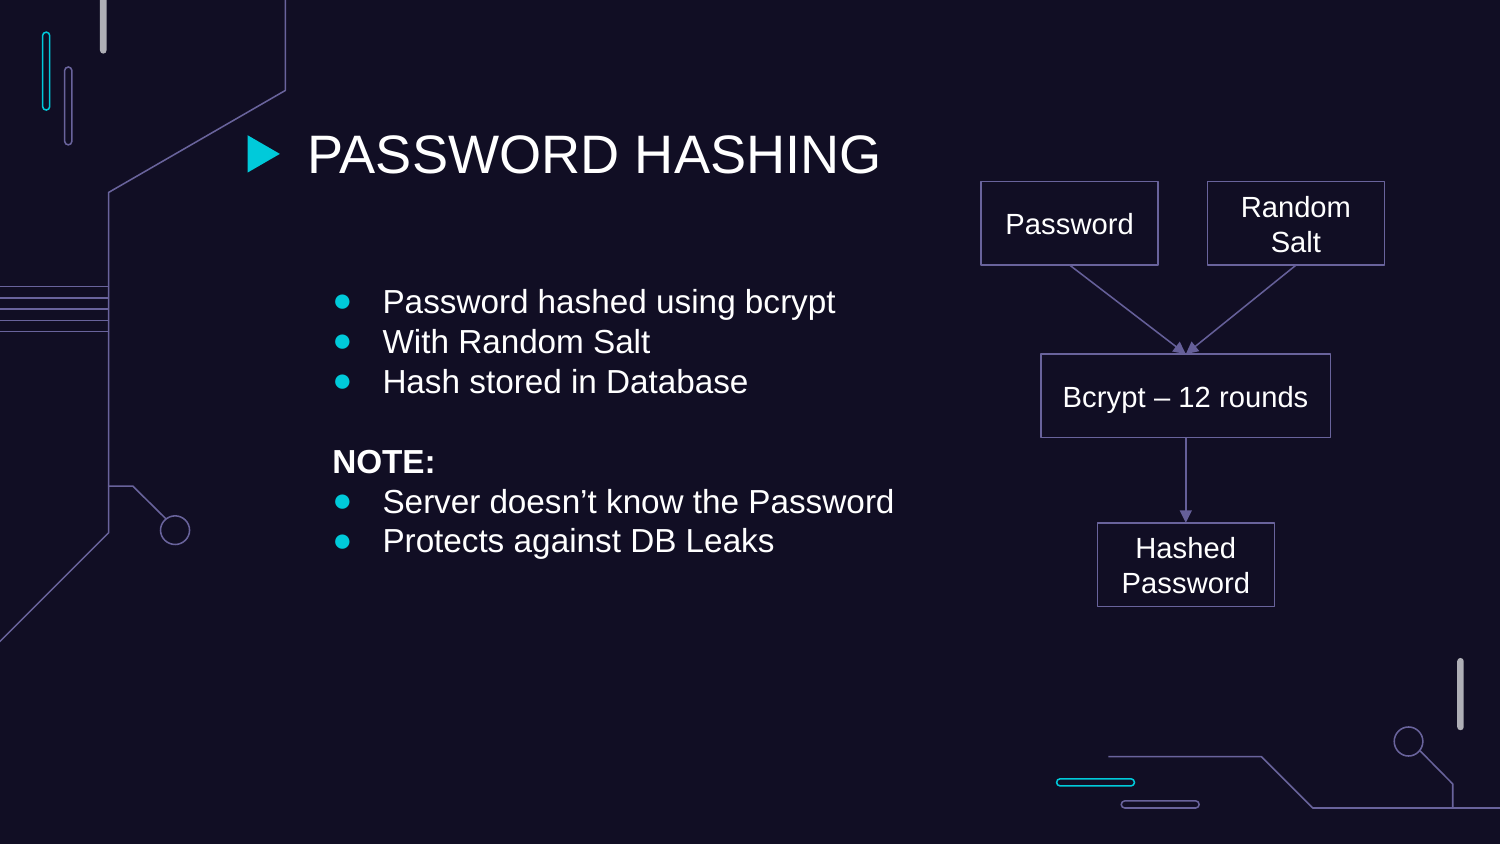

# PASSWORD HASHING

Password
Random Salt
Password hashed using bcrypt
With Random Salt
Hash stored in Database

NOTE:
Server doesn’t know the Password
Protects against DB Leaks
Bcrypt – 12 rounds
Hashed Password